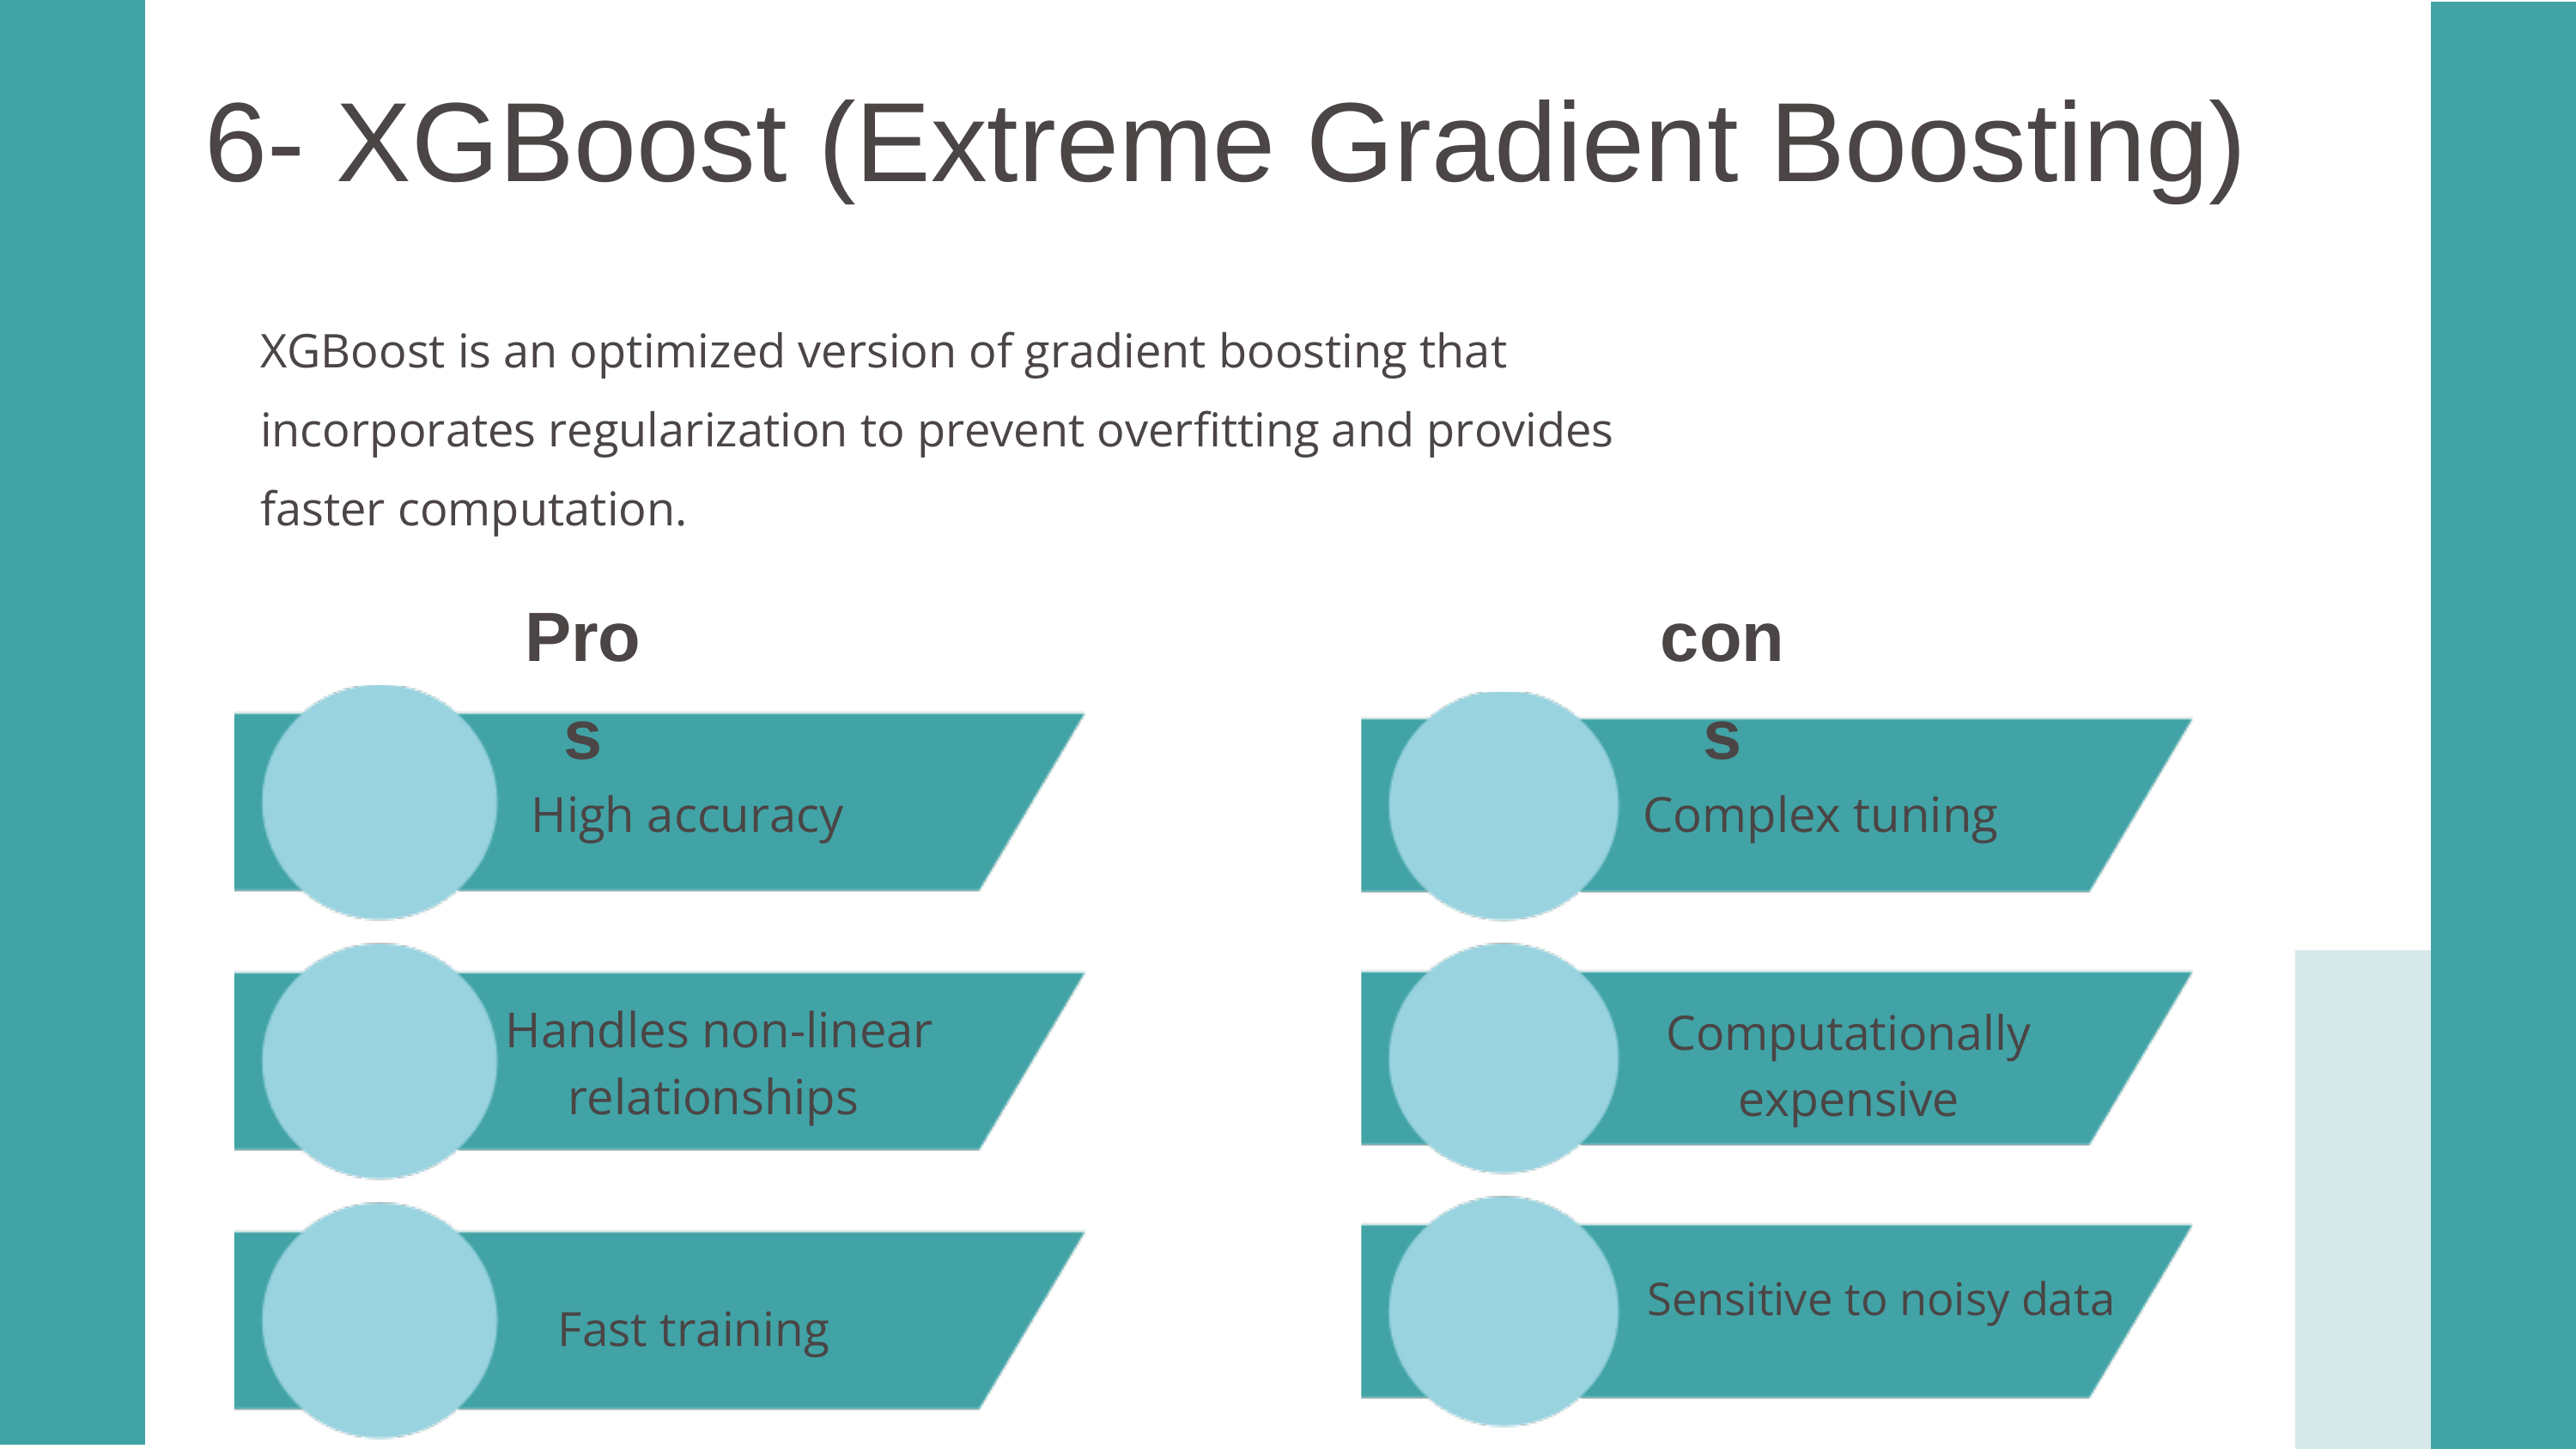

6- XGBoost (Extreme Gradient Boosting)
XGBoost is an optimized version of gradient boosting that incorporates regularization to prevent overfitting and provides faster computation.
Pros
cons

High accuracy
Complex tuning

Handles non-linear relationships
Computationally expensive
Sensitive to noisy data
Fast training